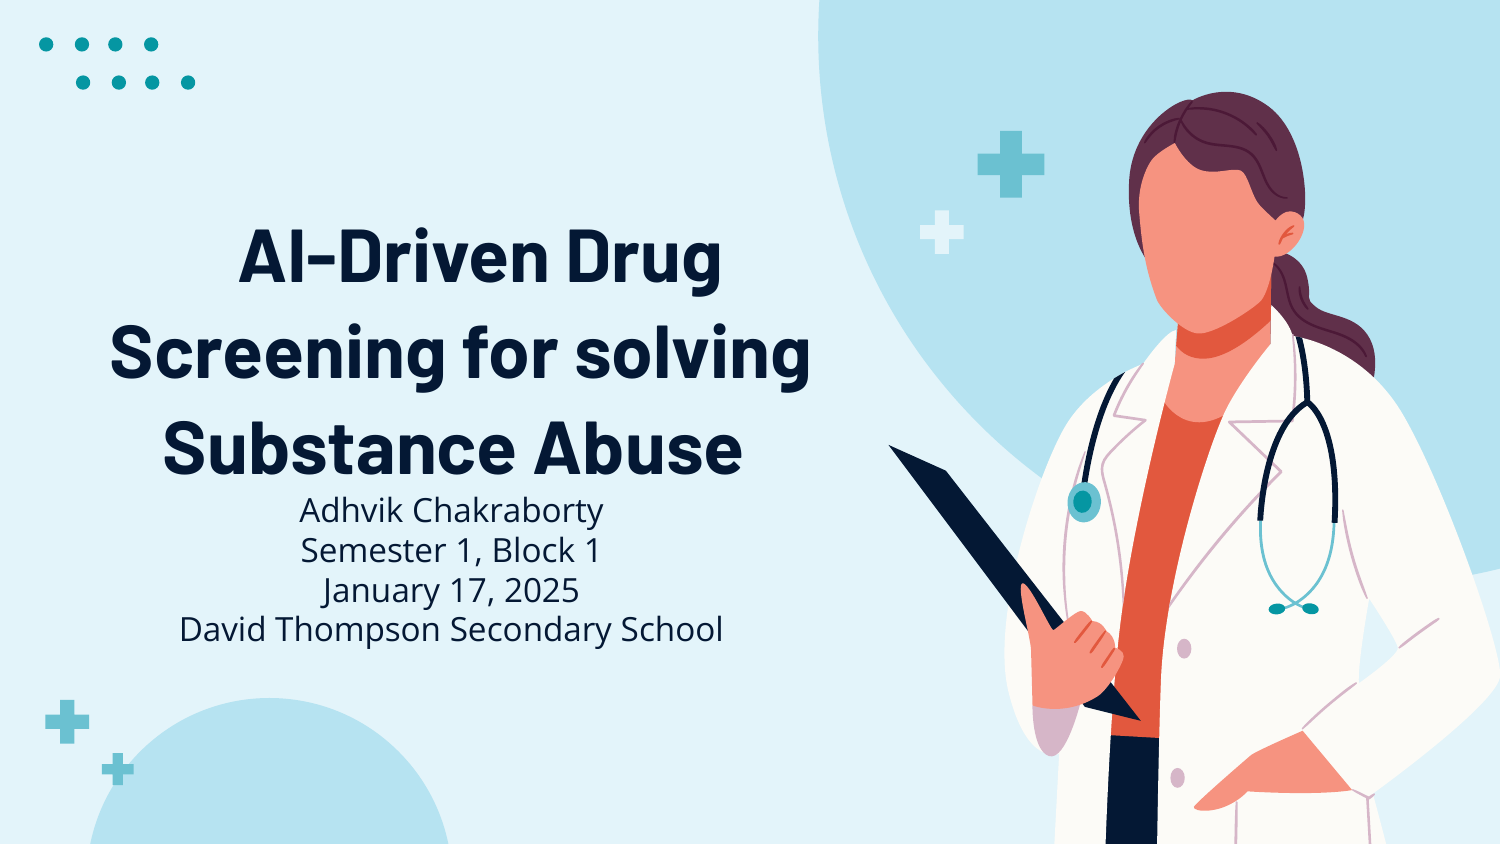

# AI-Driven Drug Screening for solving Substance Abuse
Adhvik Chakraborty
Semester 1, Block 1
January 17, 2025
David Thompson Secondary School